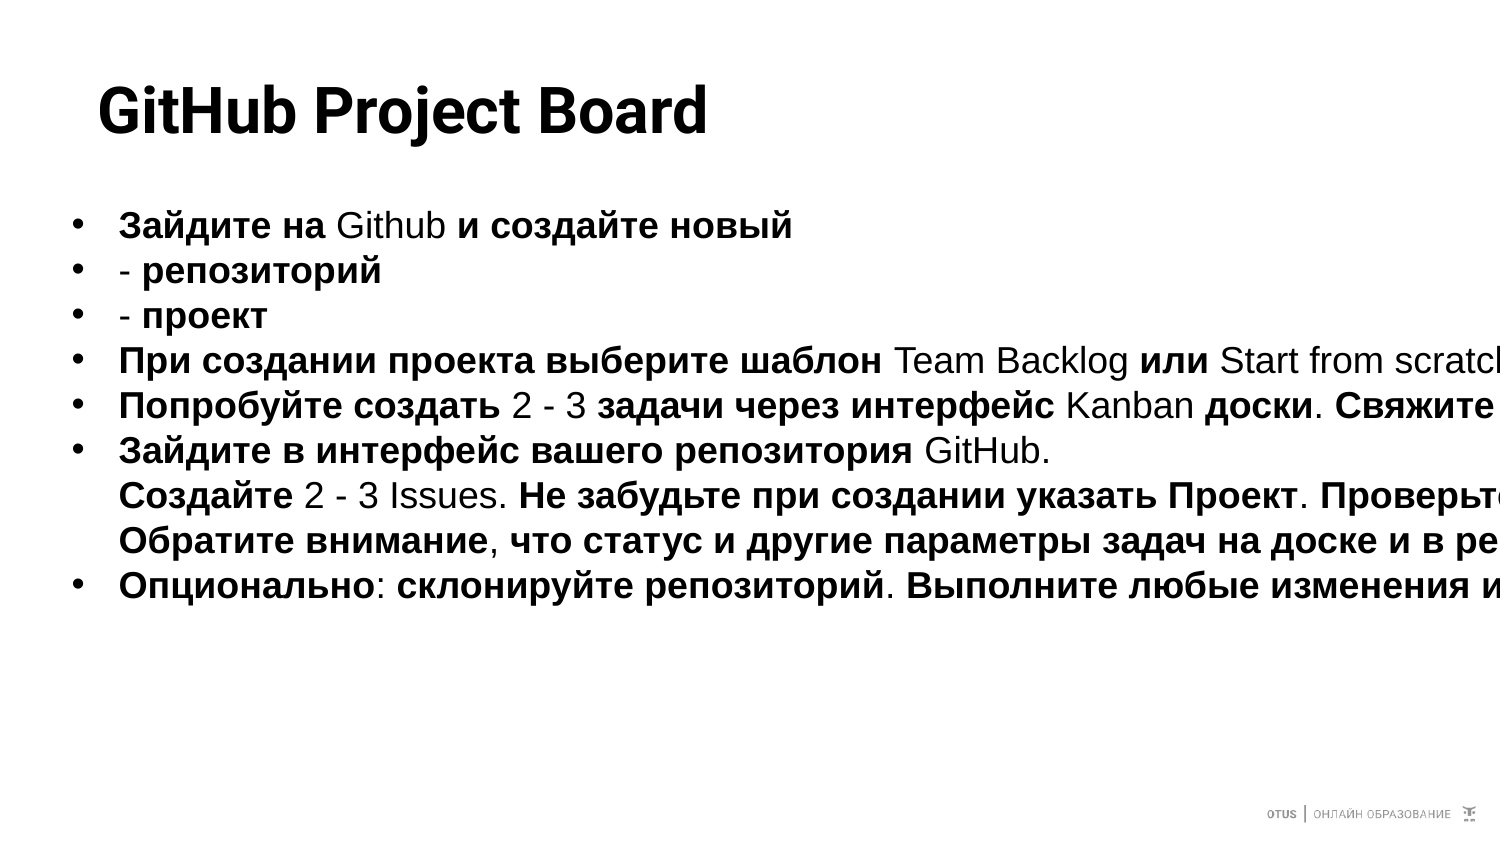

# GitHub Project Board
Зайдите на Github и создайте новый
- репозиторий
- проект
При создании проекта выберите шаблон Team Backlog или Start from scratch -> Board
Попробуйте создать 2 - 3 задачи через интерфейс Kanban доски. Свяжите новые задачи с вашим git-репозиторием.
Зайдите в интерфейс вашего репозитория GitHub.
Создайте 2 - 3 Issues. Не забудьте при создании указать Проект. Проверьте, что задачи появились на Kanban доске.
Обратите внимание, что статус и другие параметры задач на доске и в репозитории - совпадают
Опционально: склонируйте репозиторий. Выполните любые изменения и commit c комментарием “Resolves #номерIssue”. (После отправки информации о commit в github репозиторий) Обратите внимание, что произошло со статусом упомянутой задачи.